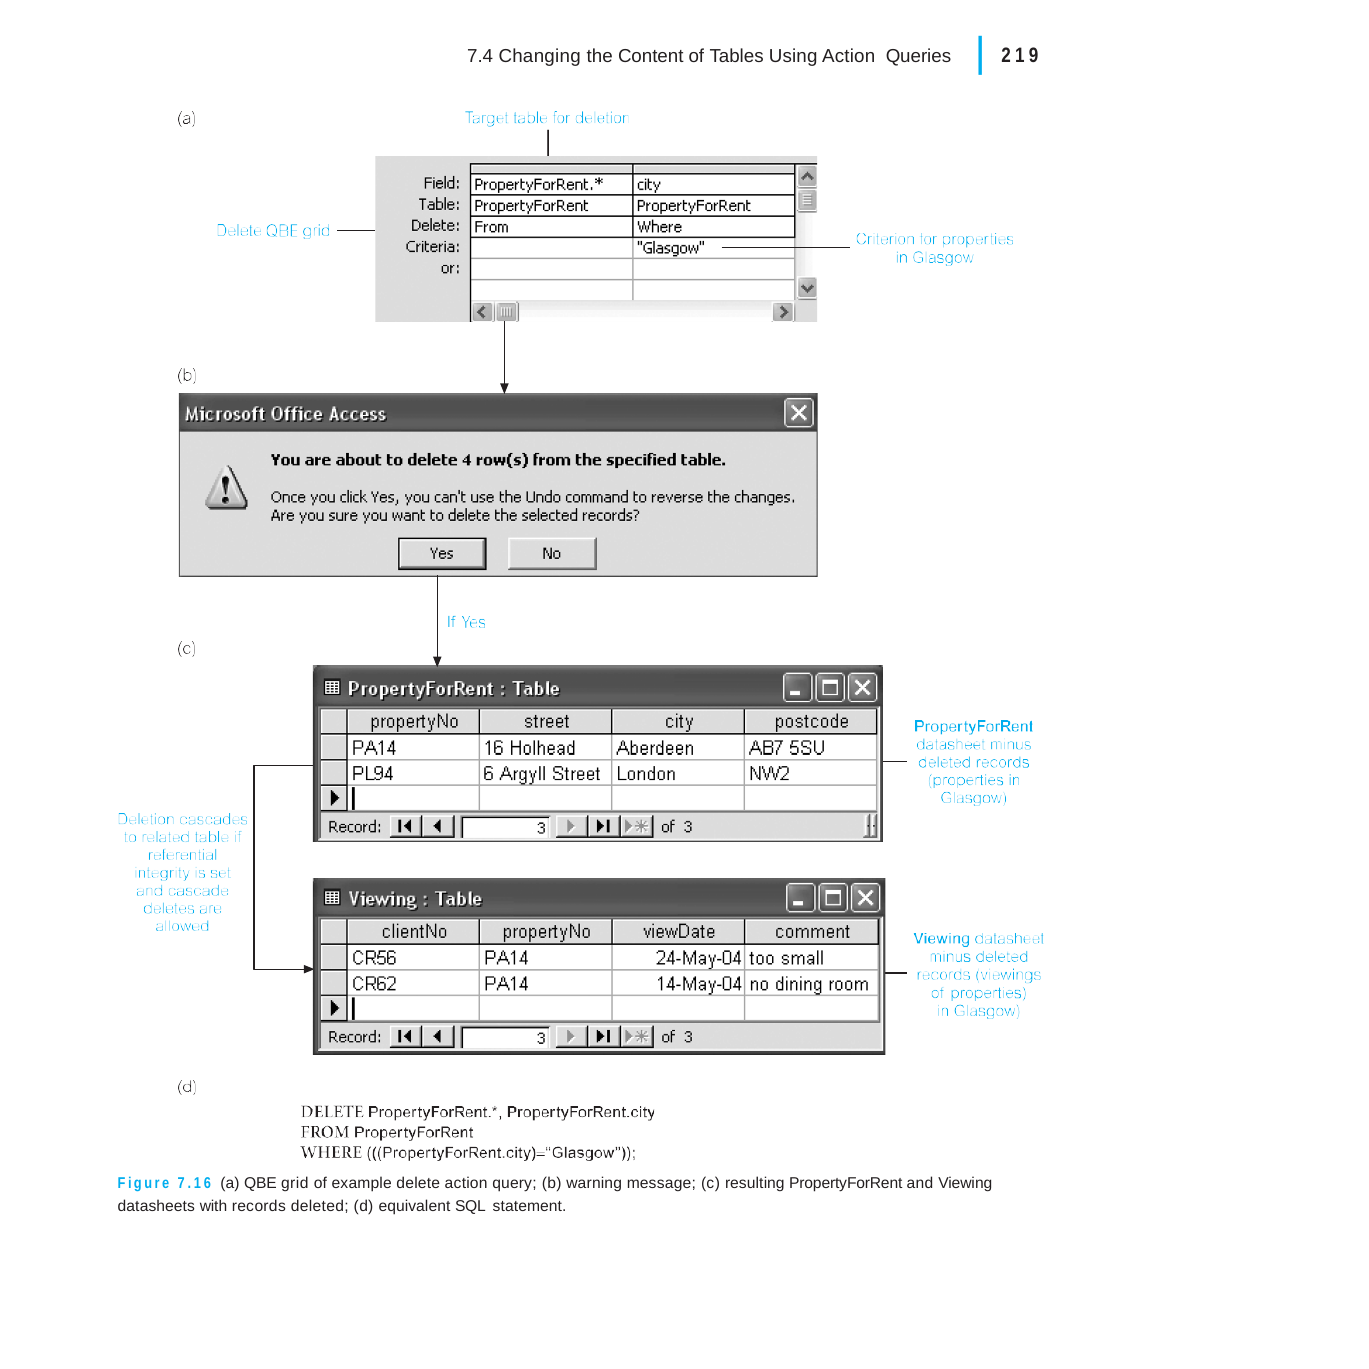

|
219
7.4 Changing the Content of Tables Using Action Queries

Figure 7.16 (a) QBE grid of example delete action query; (b) warning message; (c) resulting PropertyForRent and Viewing  datasheets with records deleted; (d) equivalent SQL statement.